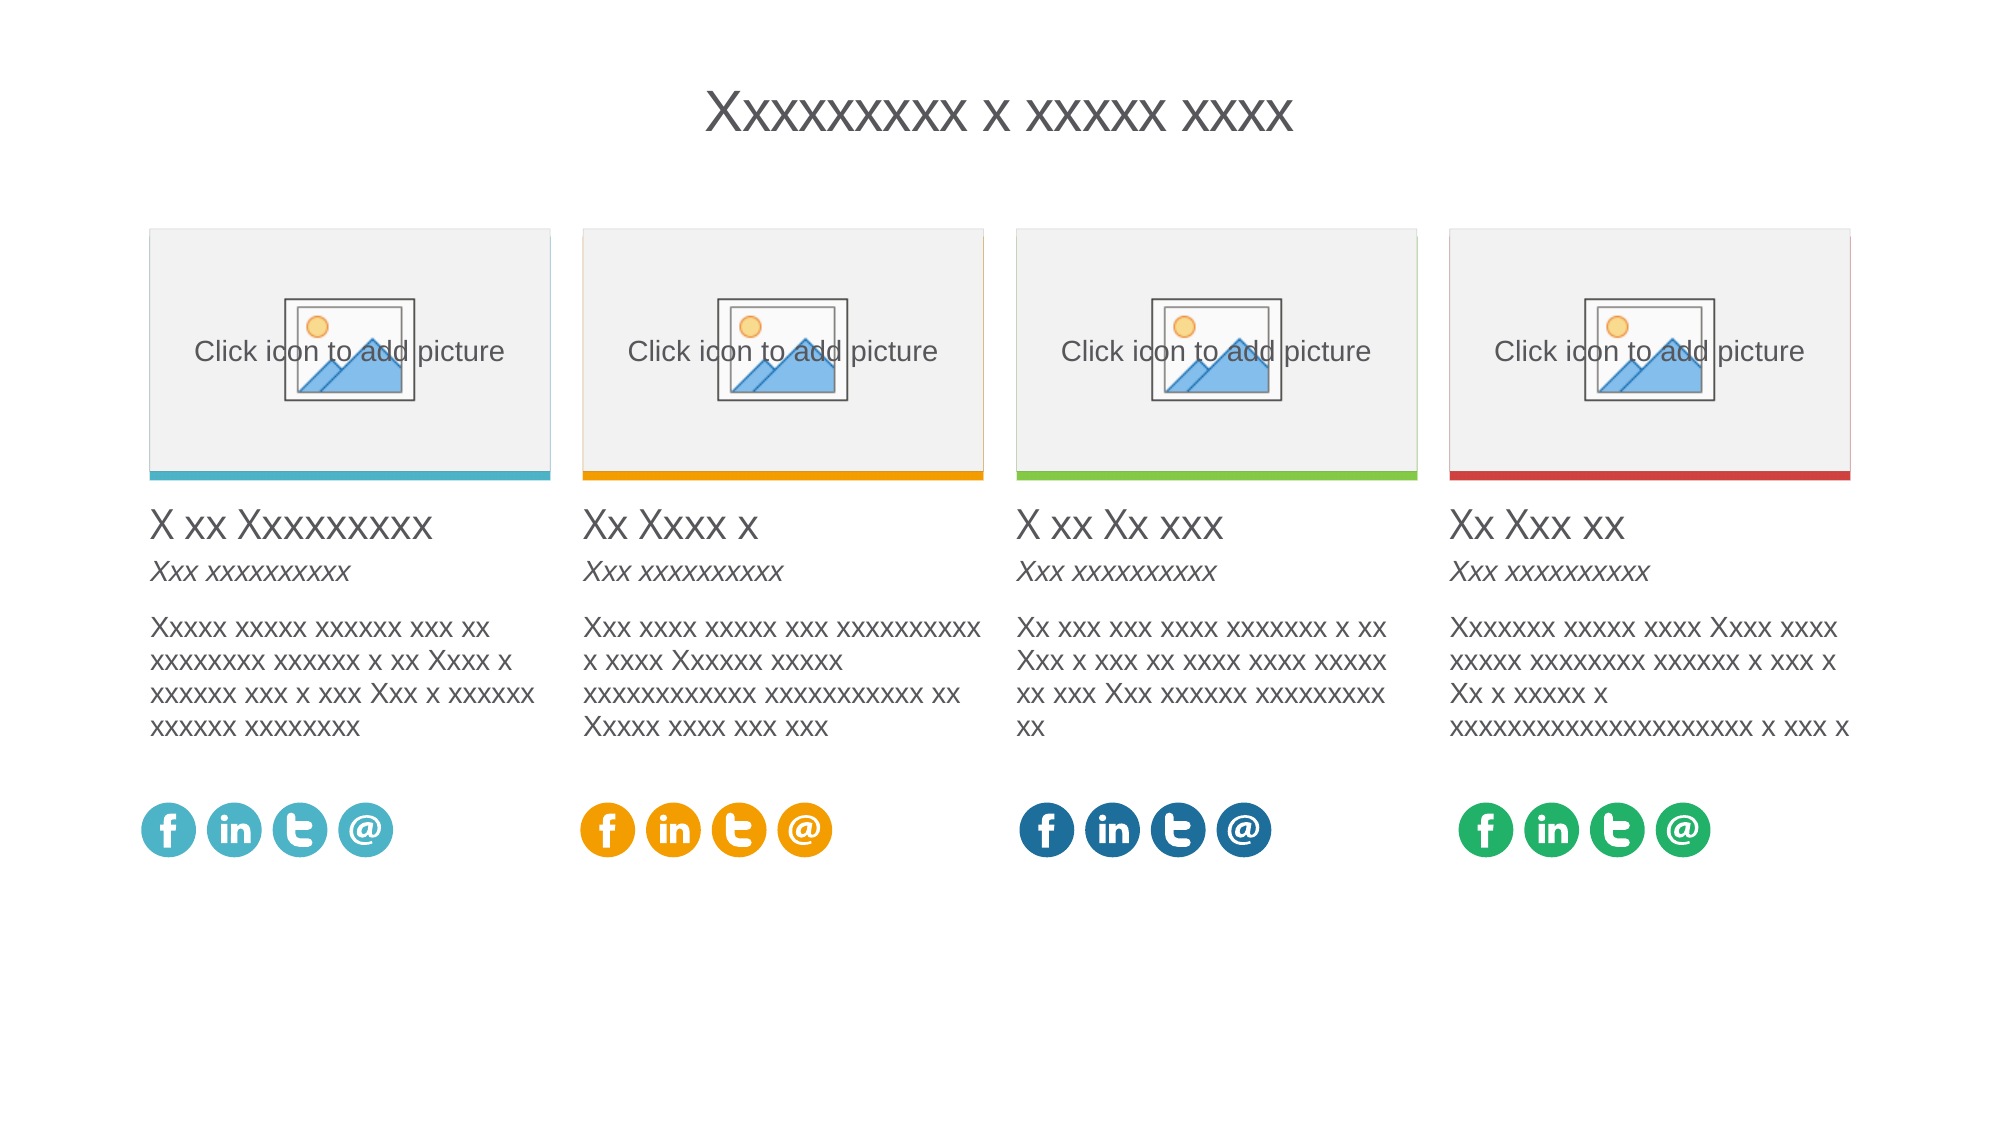

# Xxxxxxxxx x xxxxx xxxx

X xx Xxxxxxxxx
Xxx xxxxxxxxxx
Xxxxx xxxxx xxxxxx xxx xx xxxxxxxx xxxxxx x xx Xxxx x xxxxxx xxx x xxx Xxx x xxxxxx xxxxxx xxxxxxxx
Xx Xxxx x
Xxx xxxxxxxxxx
Xxx xxxx xxxxx xxx xxxxxxxxxx x xxxx Xxxxxx xxxxx xxxxxxxxxxxx xxxxxxxxxxx xx Xxxxx xxxx xxx xxx

X xx Xx xxx
Xxx xxxxxxxxxx
Xx xxx xxx xxxx xxxxxxx x xx Xxx x xxx xx xxxx xxxx xxxxx xx xxx Xxx xxxxxx xxxxxxxxx xx

Xx Xxx xx
Xxx xxxxxxxxxx
Xxxxxxx xxxxx xxxx Xxxx xxxx xxxxx xxxxxxxx xxxxxx x xxx x Xx x xxxxx x xxxxxxxxxxxxxxxxxxxxx x xxx x